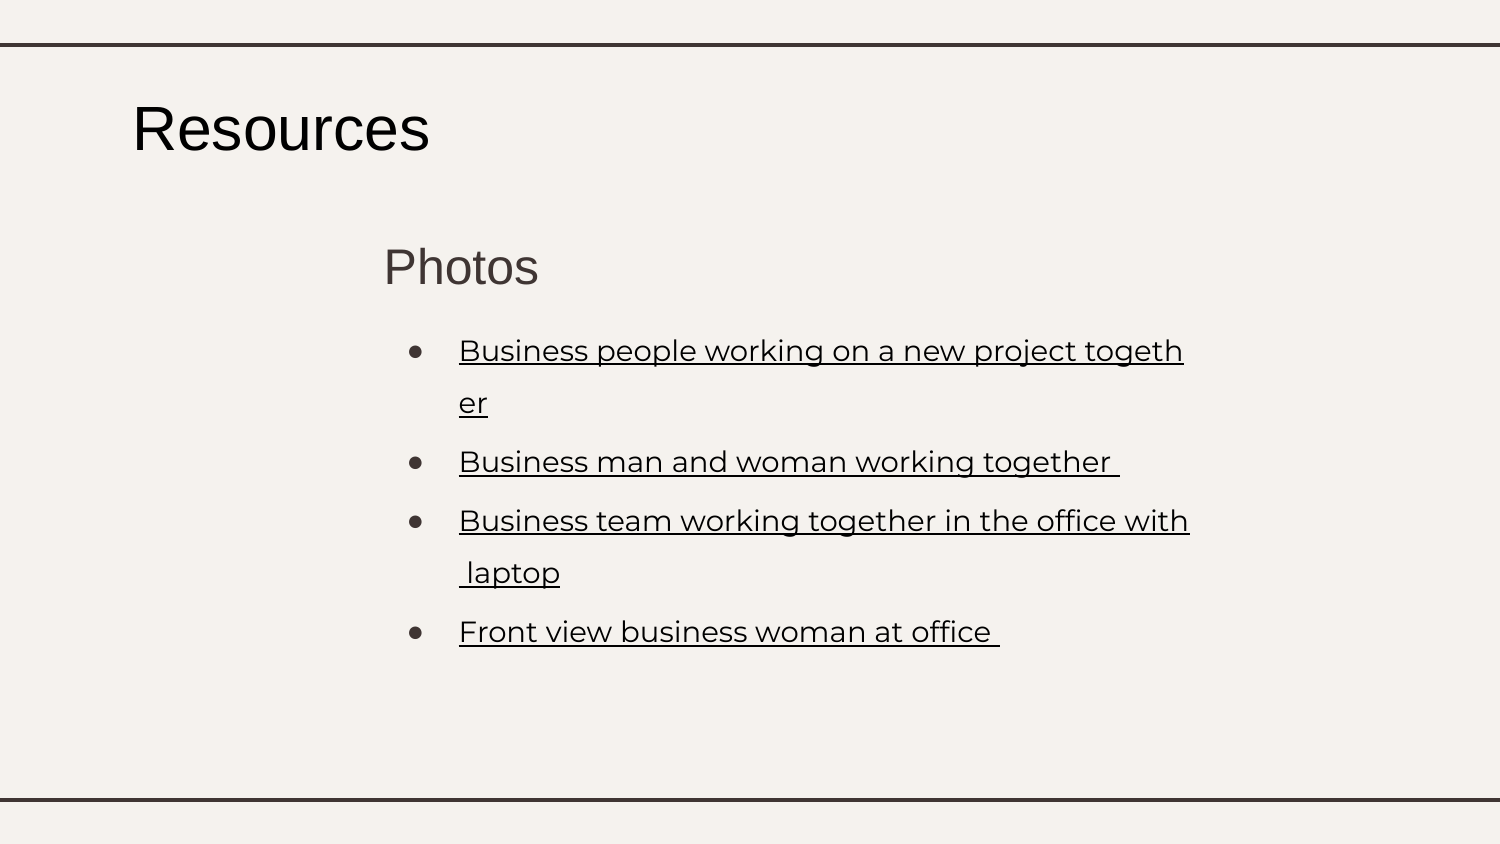

# Resources
Photos
Business people working on a new project together
Business man and woman working together
Business team working together in the office with laptop
Front view business woman at office